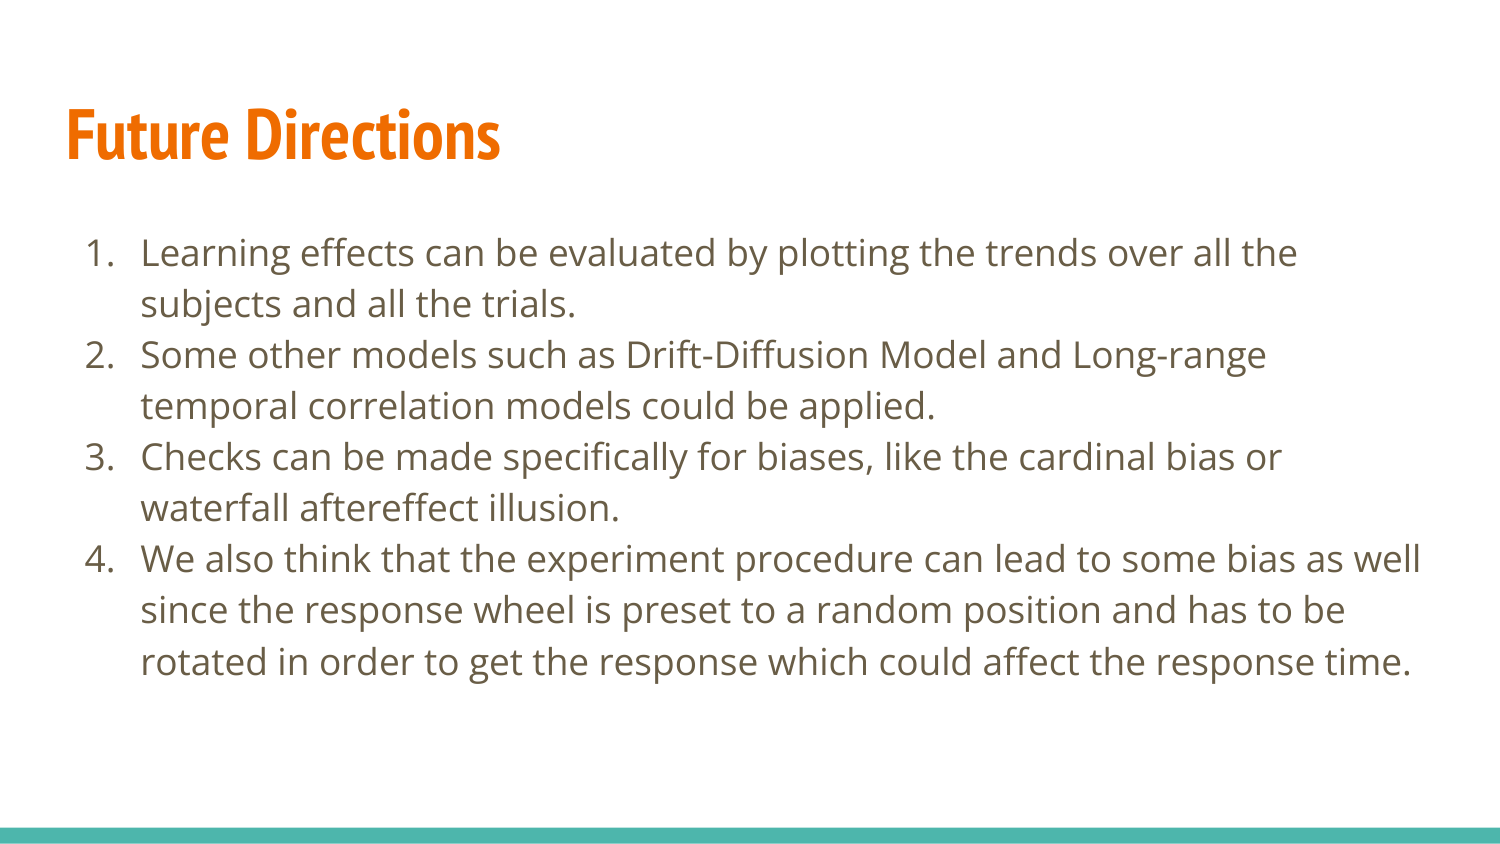

# Future Directions
Learning effects can be evaluated by plotting the trends over all the subjects and all the trials.
Some other models such as Drift-Diffusion Model and Long-range temporal correlation models could be applied.
Checks can be made specifically for biases, like the cardinal bias or waterfall aftereffect illusion.
We also think that the experiment procedure can lead to some bias as well since the response wheel is preset to a random position and has to be rotated in order to get the response which could affect the response time.